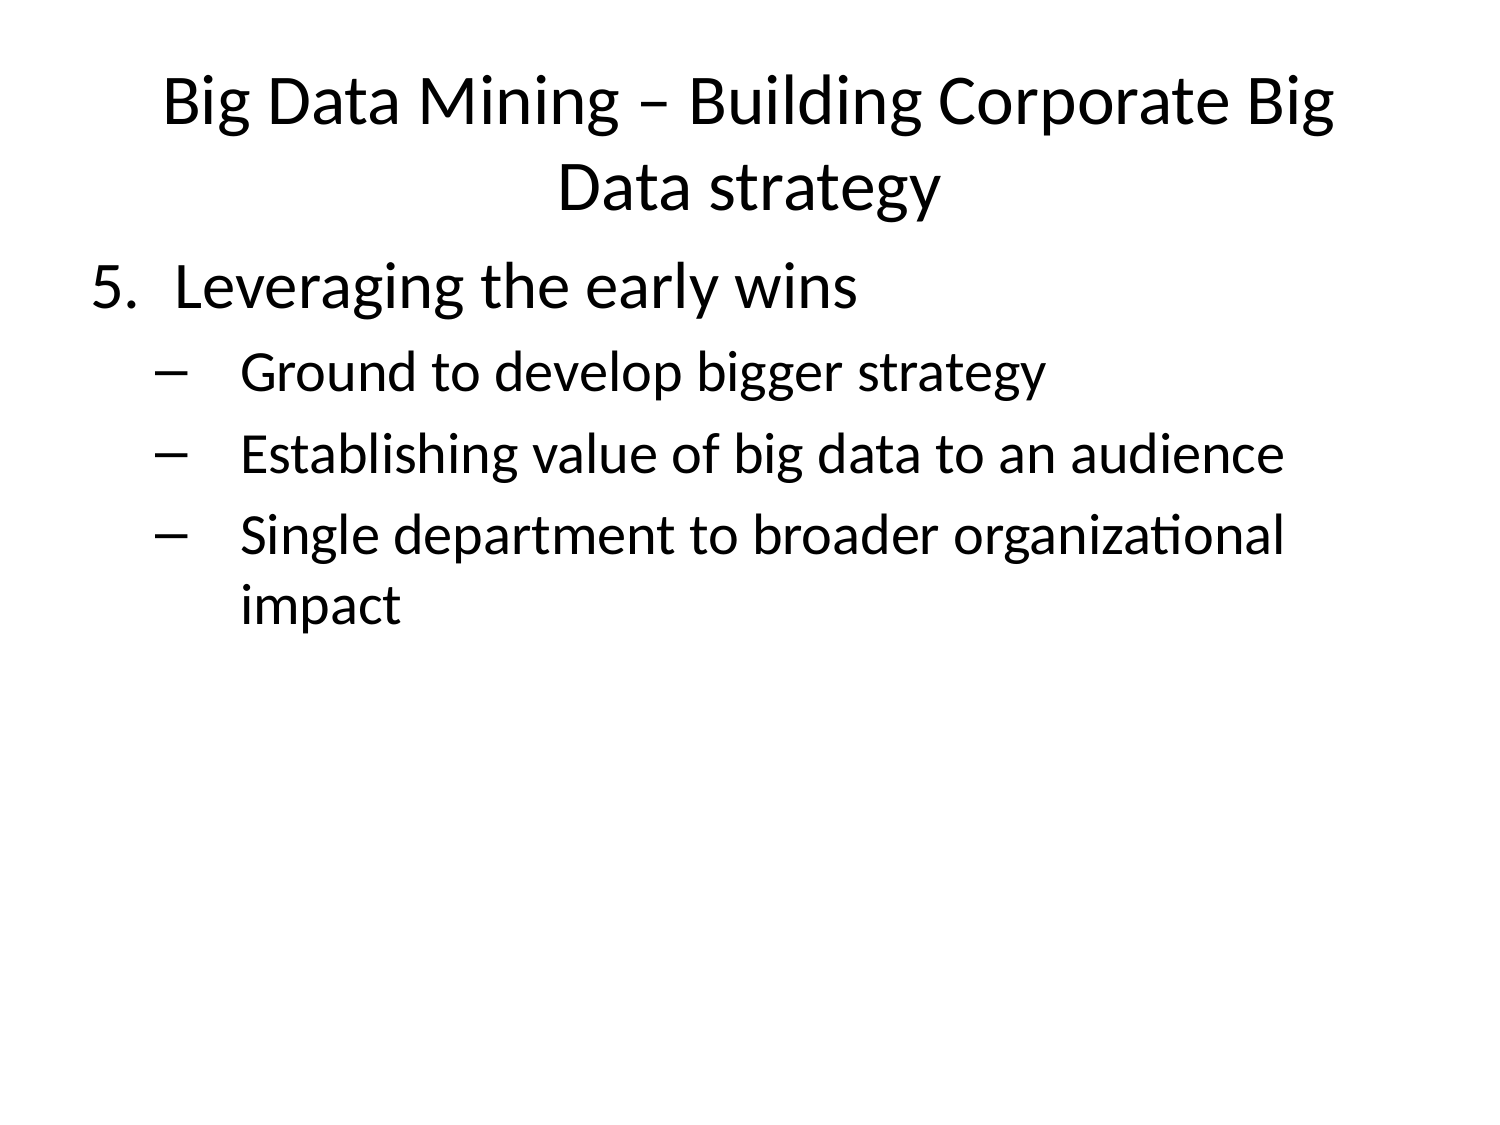

# Big Data Mining – Building Corporate Big Data strategy
Leveraging the early wins
Ground to develop bigger strategy
Establishing value of big data to an audience
Single department to broader organizational impact